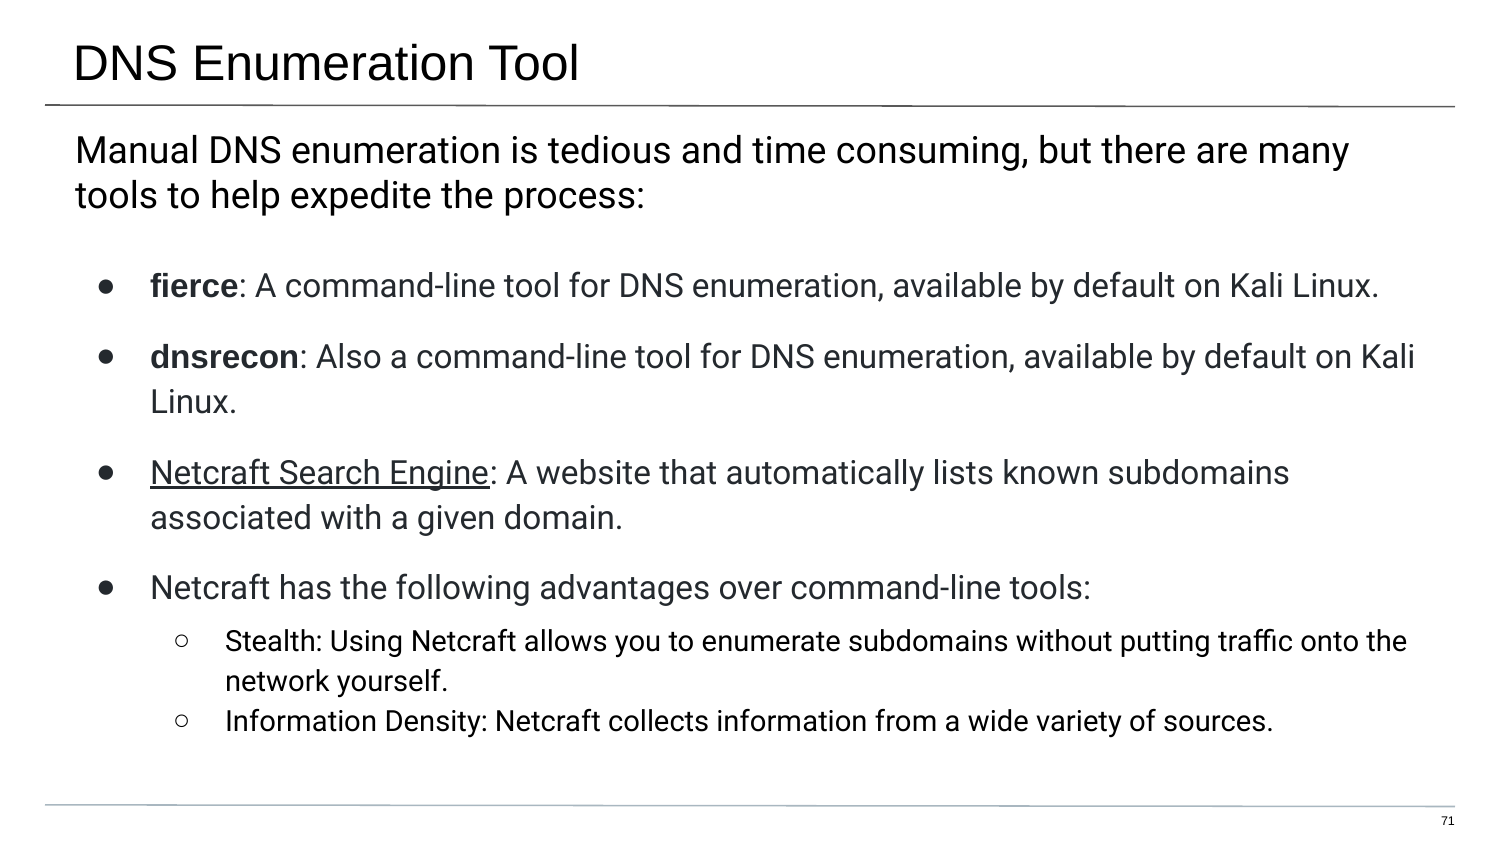

# DNS Enumeration Tool
Manual DNS enumeration is tedious and time consuming, but there are many tools to help expedite the process:
fierce: A command-line tool for DNS enumeration, available by default on Kali Linux.
dnsrecon: Also a command-line tool for DNS enumeration, available by default on Kali Linux.
Netcraft Search Engine: A website that automatically lists known subdomains associated with a given domain.
Netcraft has the following advantages over command-line tools:
Stealth: Using Netcraft allows you to enumerate subdomains without putting traffic onto the network yourself.
Information Density: Netcraft collects information from a wide variety of sources.

71